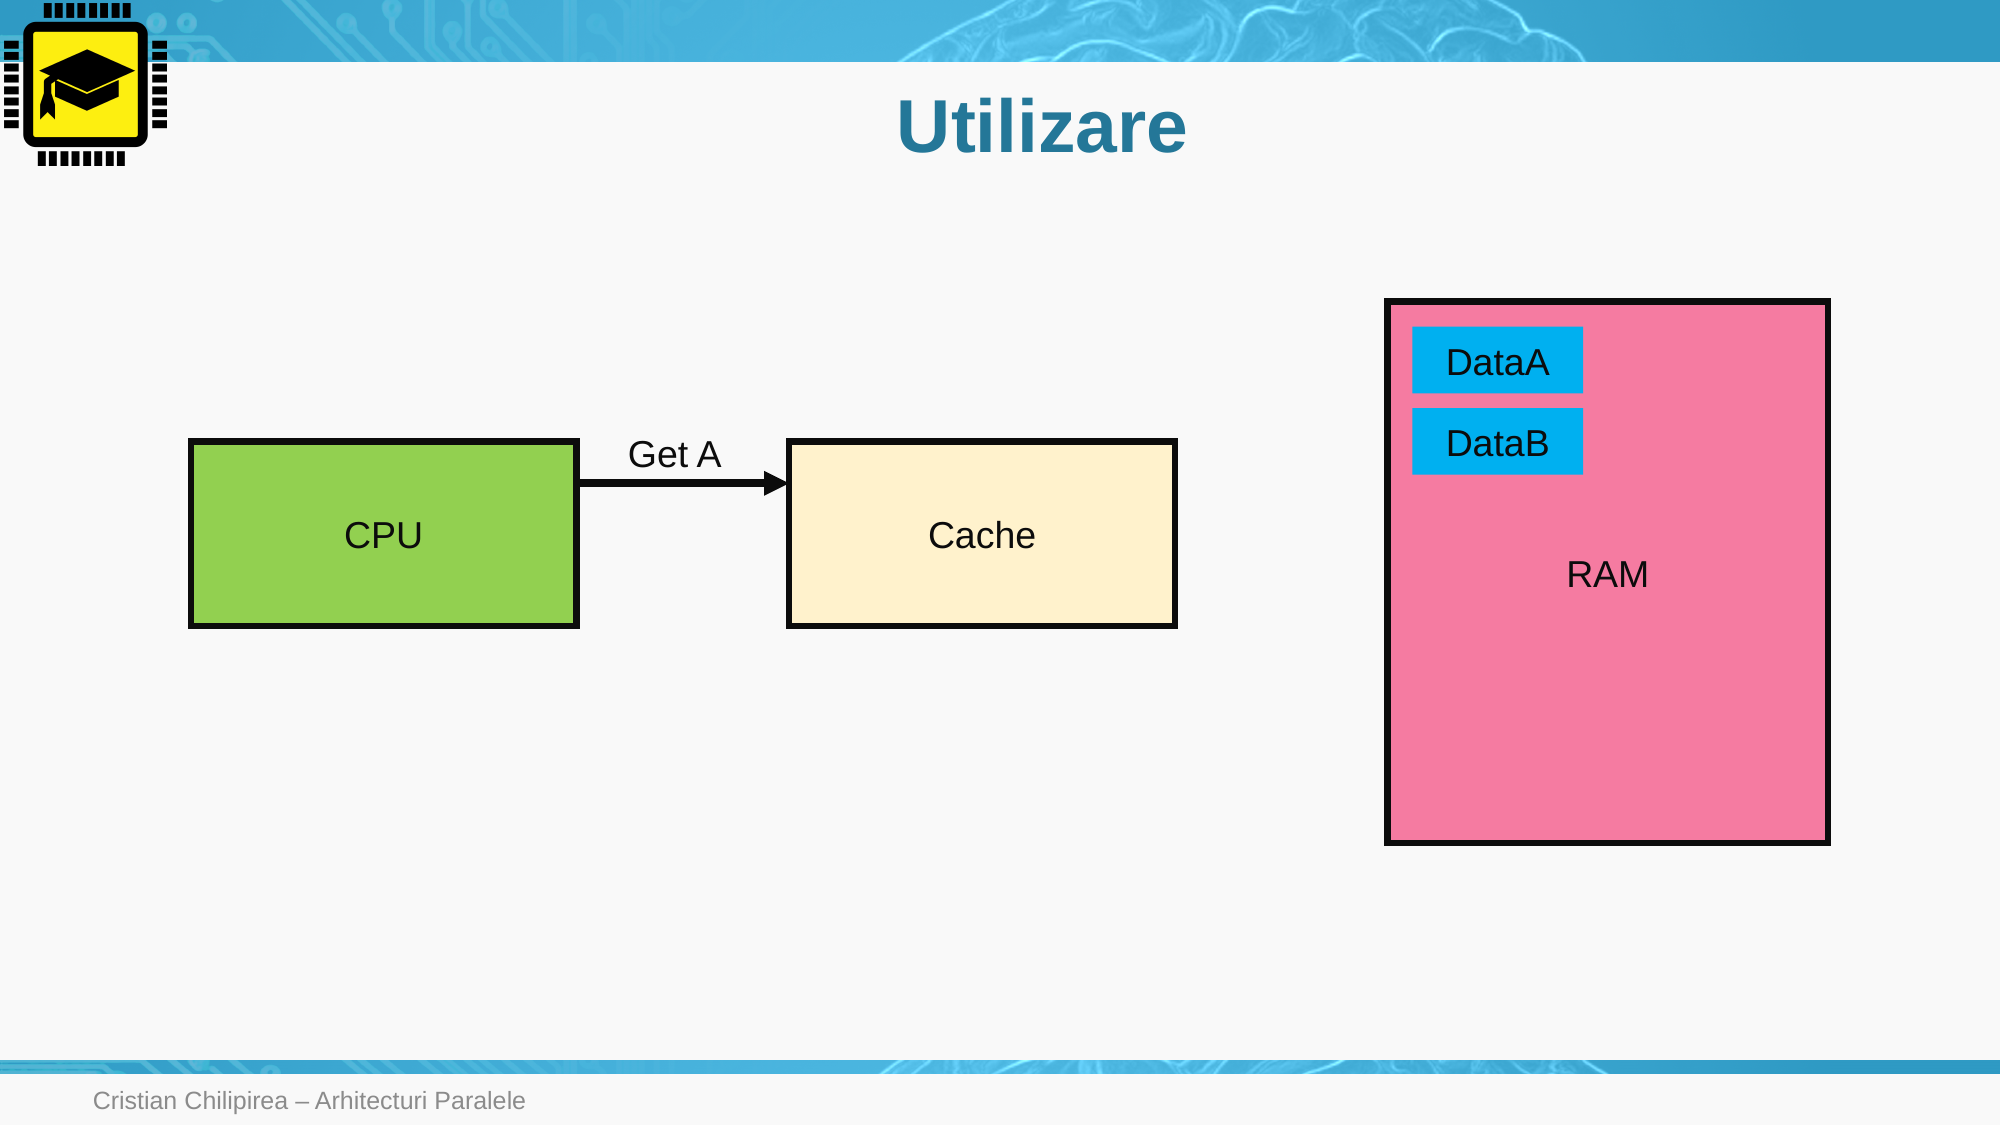

# Utilizare
RAM
DataA
DataB
Get A
CPU
Cache
Cristian Chilipirea – Arhitecturi Paralele